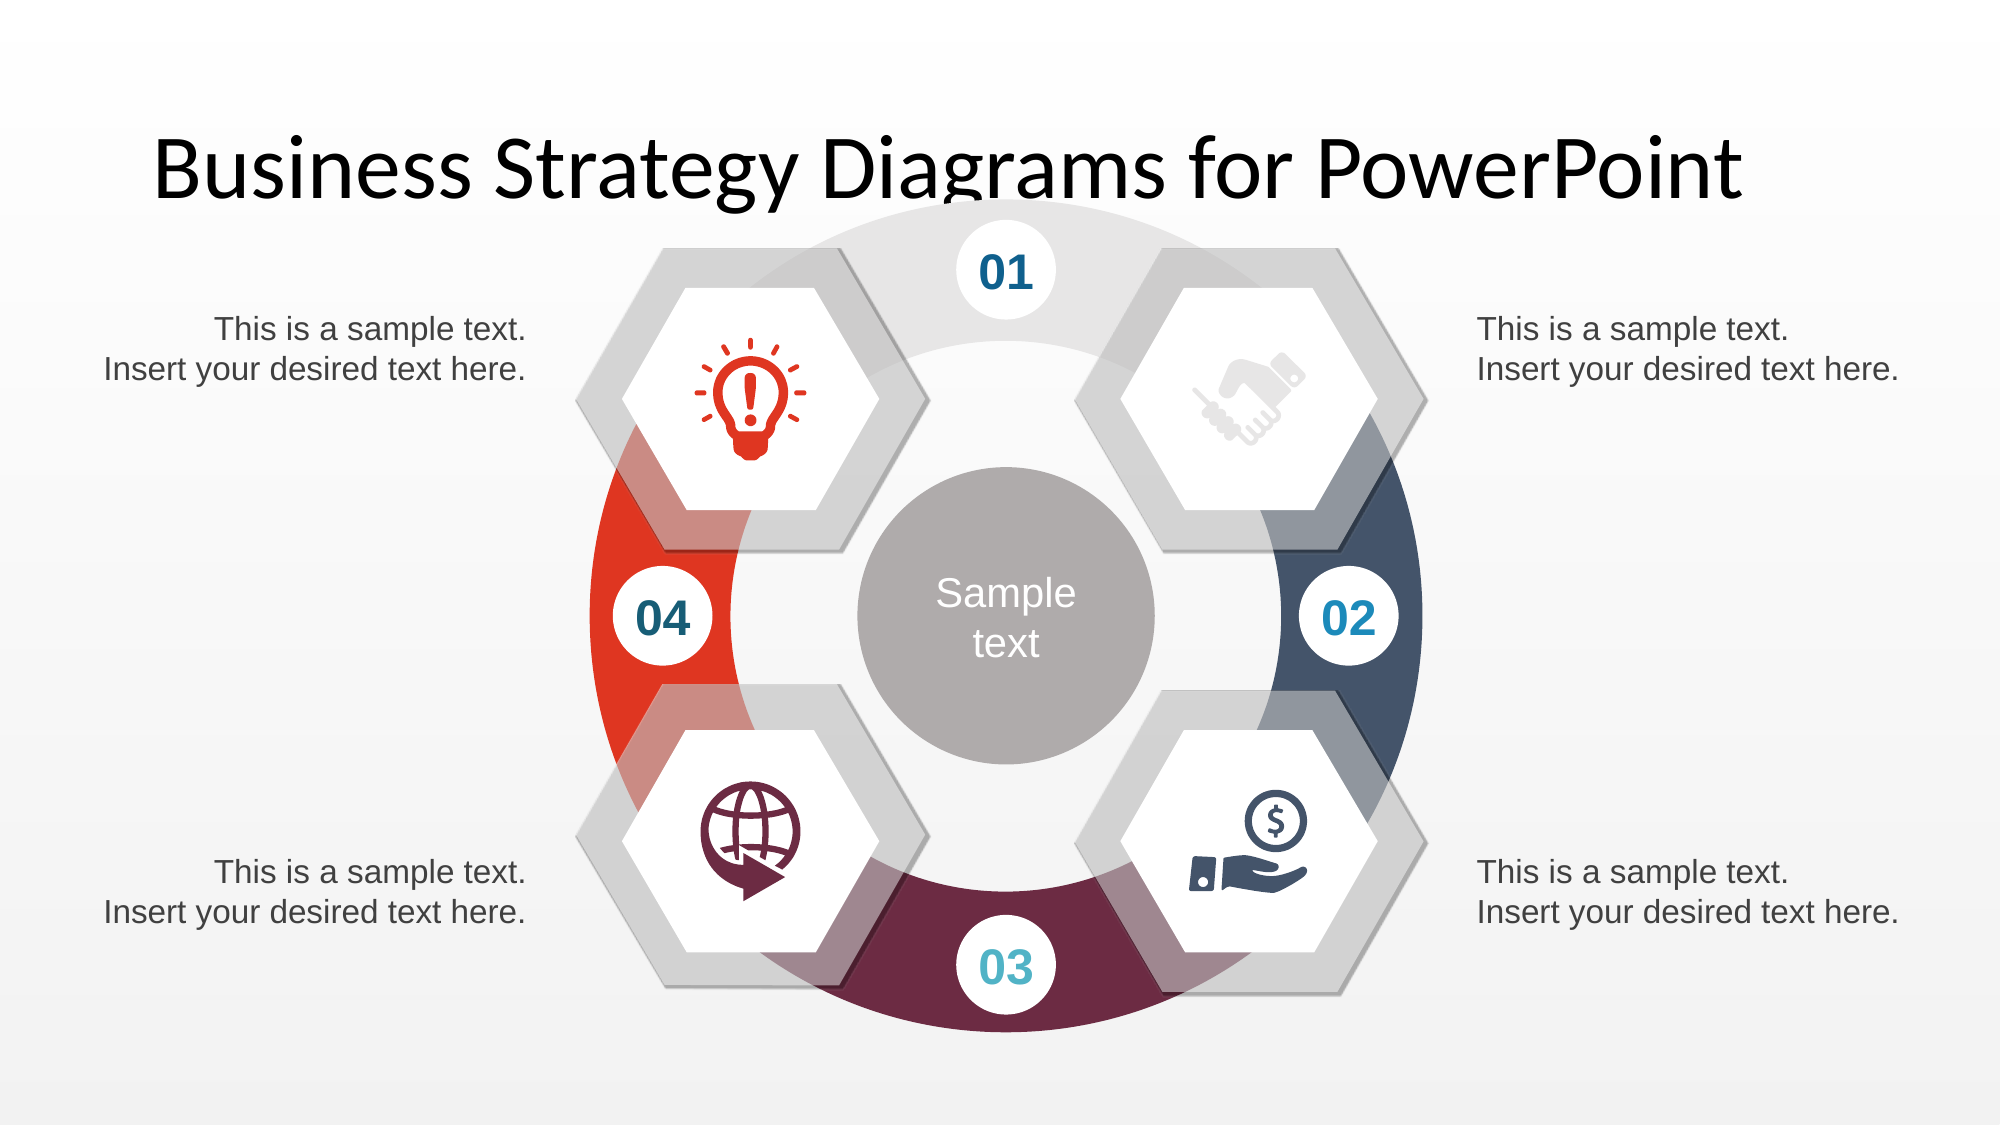

# Business Strategy Diagrams for PowerPoint

01

This is a sample text.
Insert your desired text here.
This is a sample text.
Insert your desired text here.

Sample
text
04
02

This is a sample text.
Insert your desired text here.
This is a sample text.
Insert your desired text here.
03